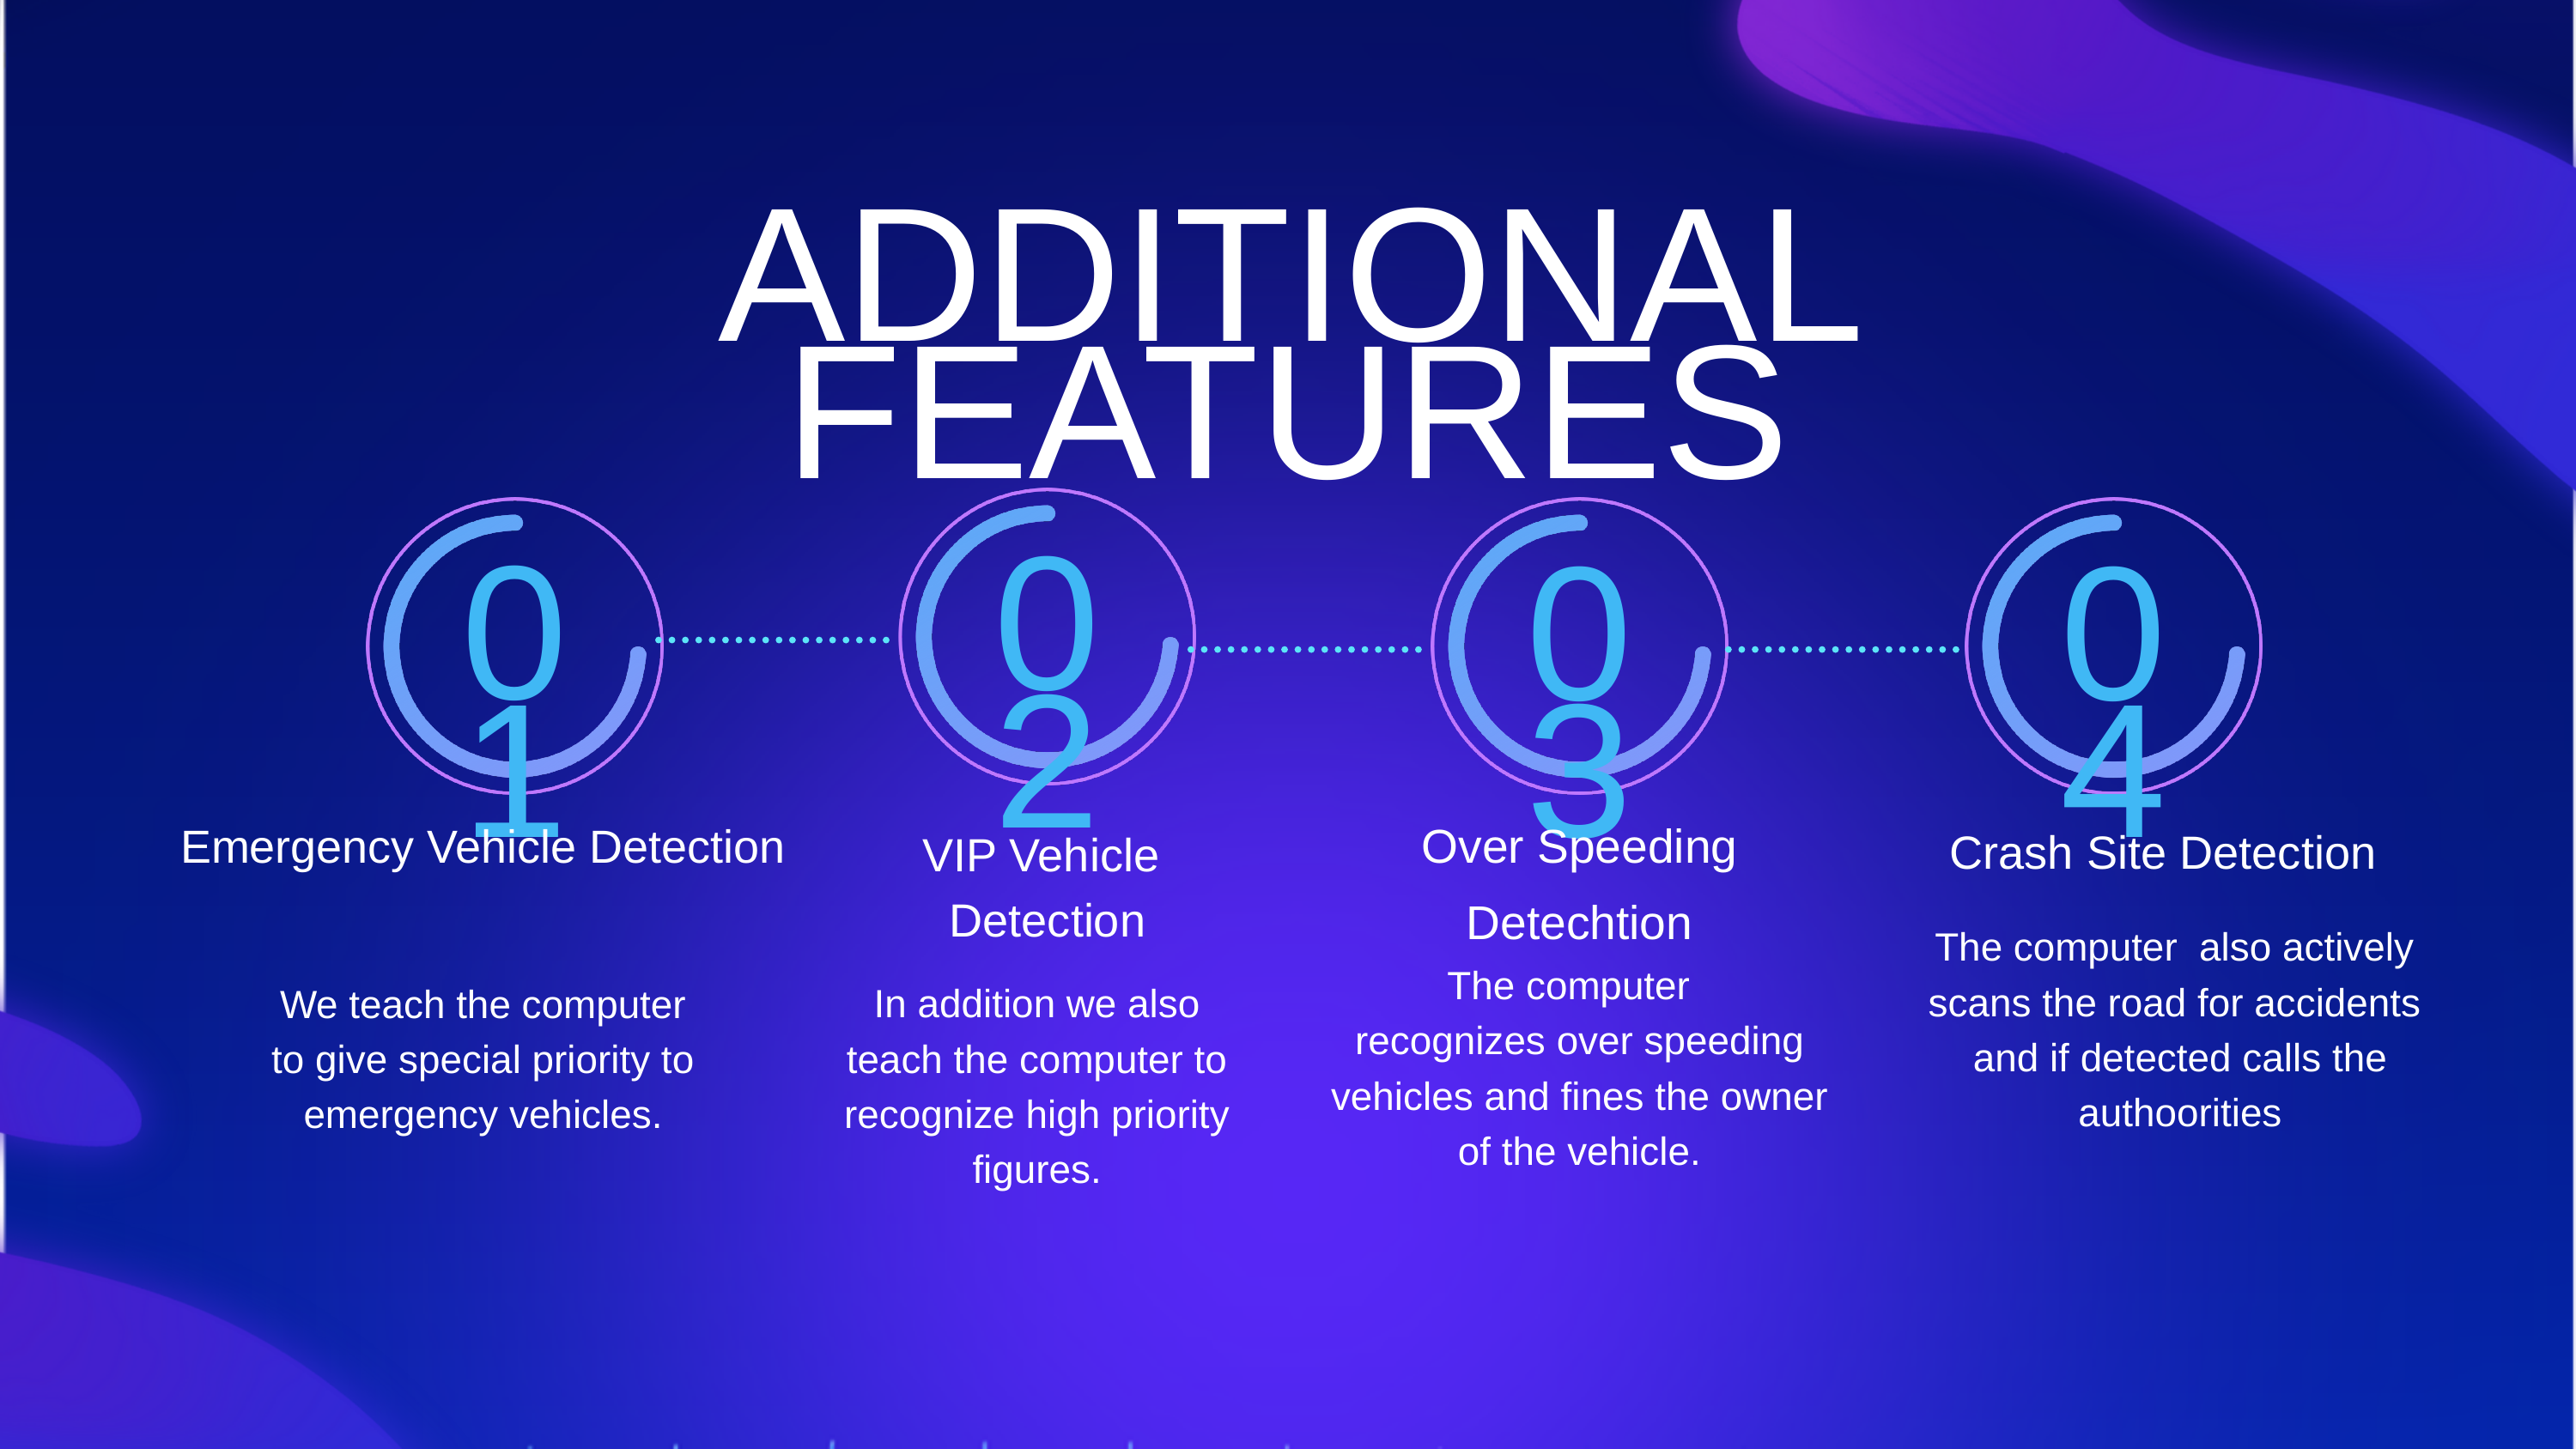

ADDITIONAL FEATURES

02
01
03
04

Over Speeding Detechtion
Emergency Vehicle Detection
Crash Site Detection
VIP Vehicle
Detection

The computer  also actively
scans the road for accidents
and if detected calls the
authoorities
The computer
recognizes over speeding
vehicles and fines the owner
of the vehicle.
We teach the computer
 to give special priority to
emergency vehicles.
In addition we also
teach the computer to
recognize high priority figures.